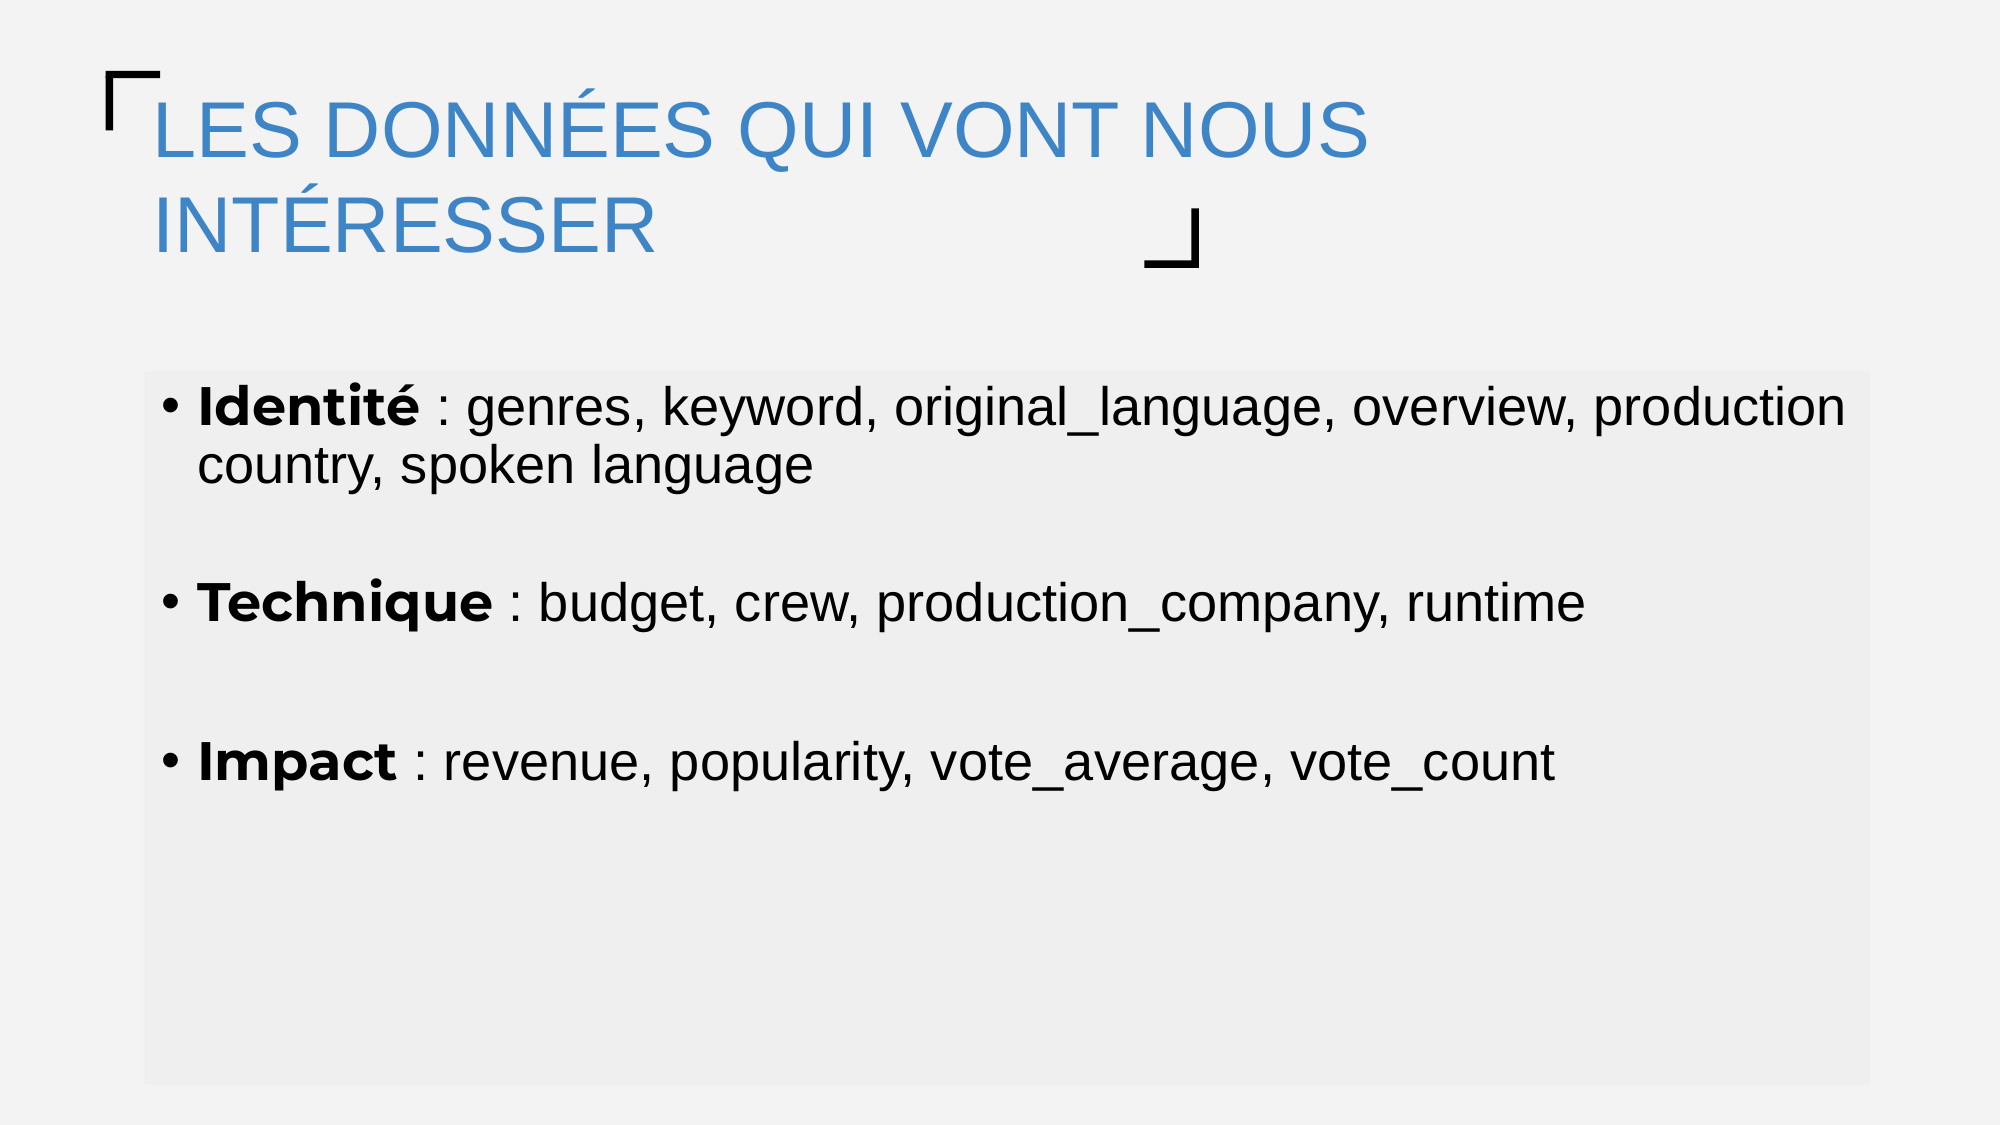

LES DONNÉES QUI VONT NOUS INTÉRESSER

Identité : genres, keyword, original_language, overview, production country, spoken language

Technique : budget, crew, production_company, runtime

Impact : revenue, popularity, vote_average, vote_count